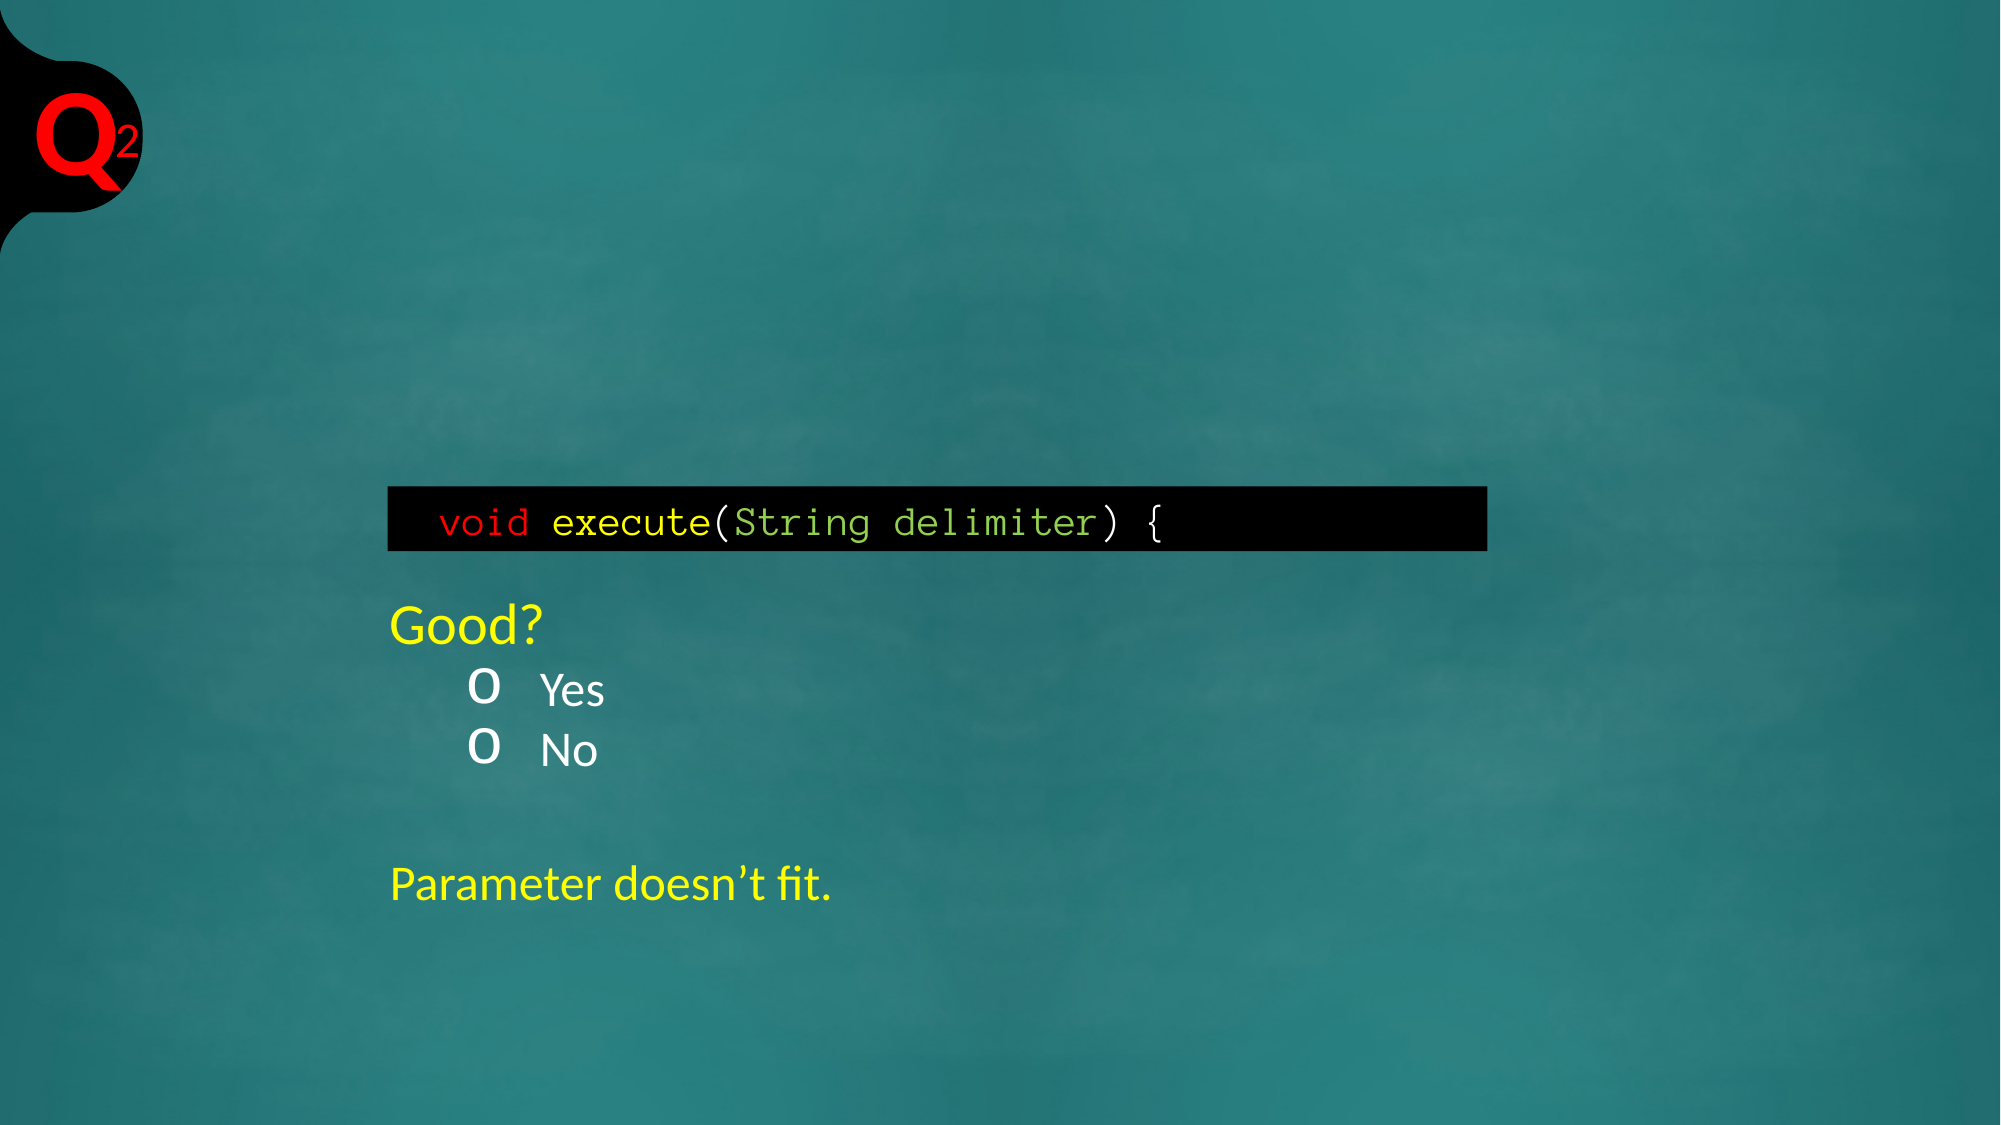

2
void execute(String delimiter) {
Good?
Yes
No
Parameter doesn’t fit.